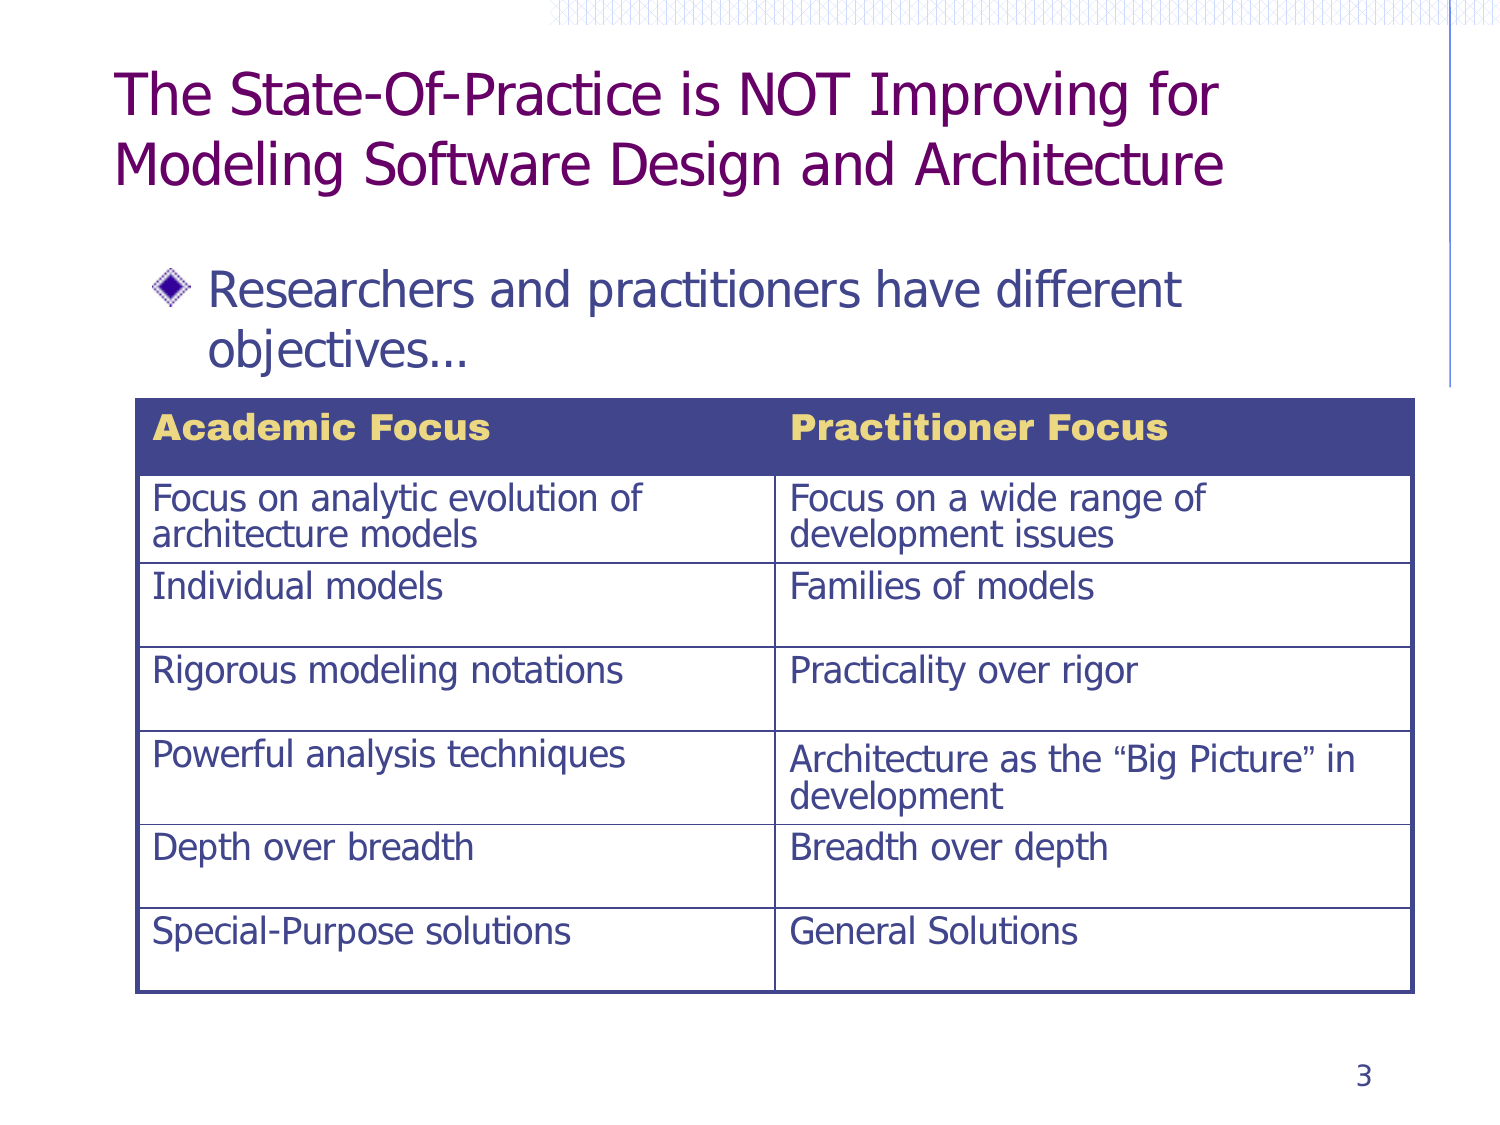

# The State-Of-Practice is NOT Improving for Modeling Software Design and Architecture
Researchers and practitioners have different objectives…
| Academic Focus | Practitioner Focus |
| --- | --- |
| Focus on analytic evolution of architecture models | Focus on a wide range of development issues |
| Individual models | Families of models |
| Rigorous modeling notations | Practicality over rigor |
| Powerful analysis techniques | Architecture as the “Big Picture” in development |
| Depth over breadth | Breadth over depth |
| Special-Purpose solutions | General Solutions |
3